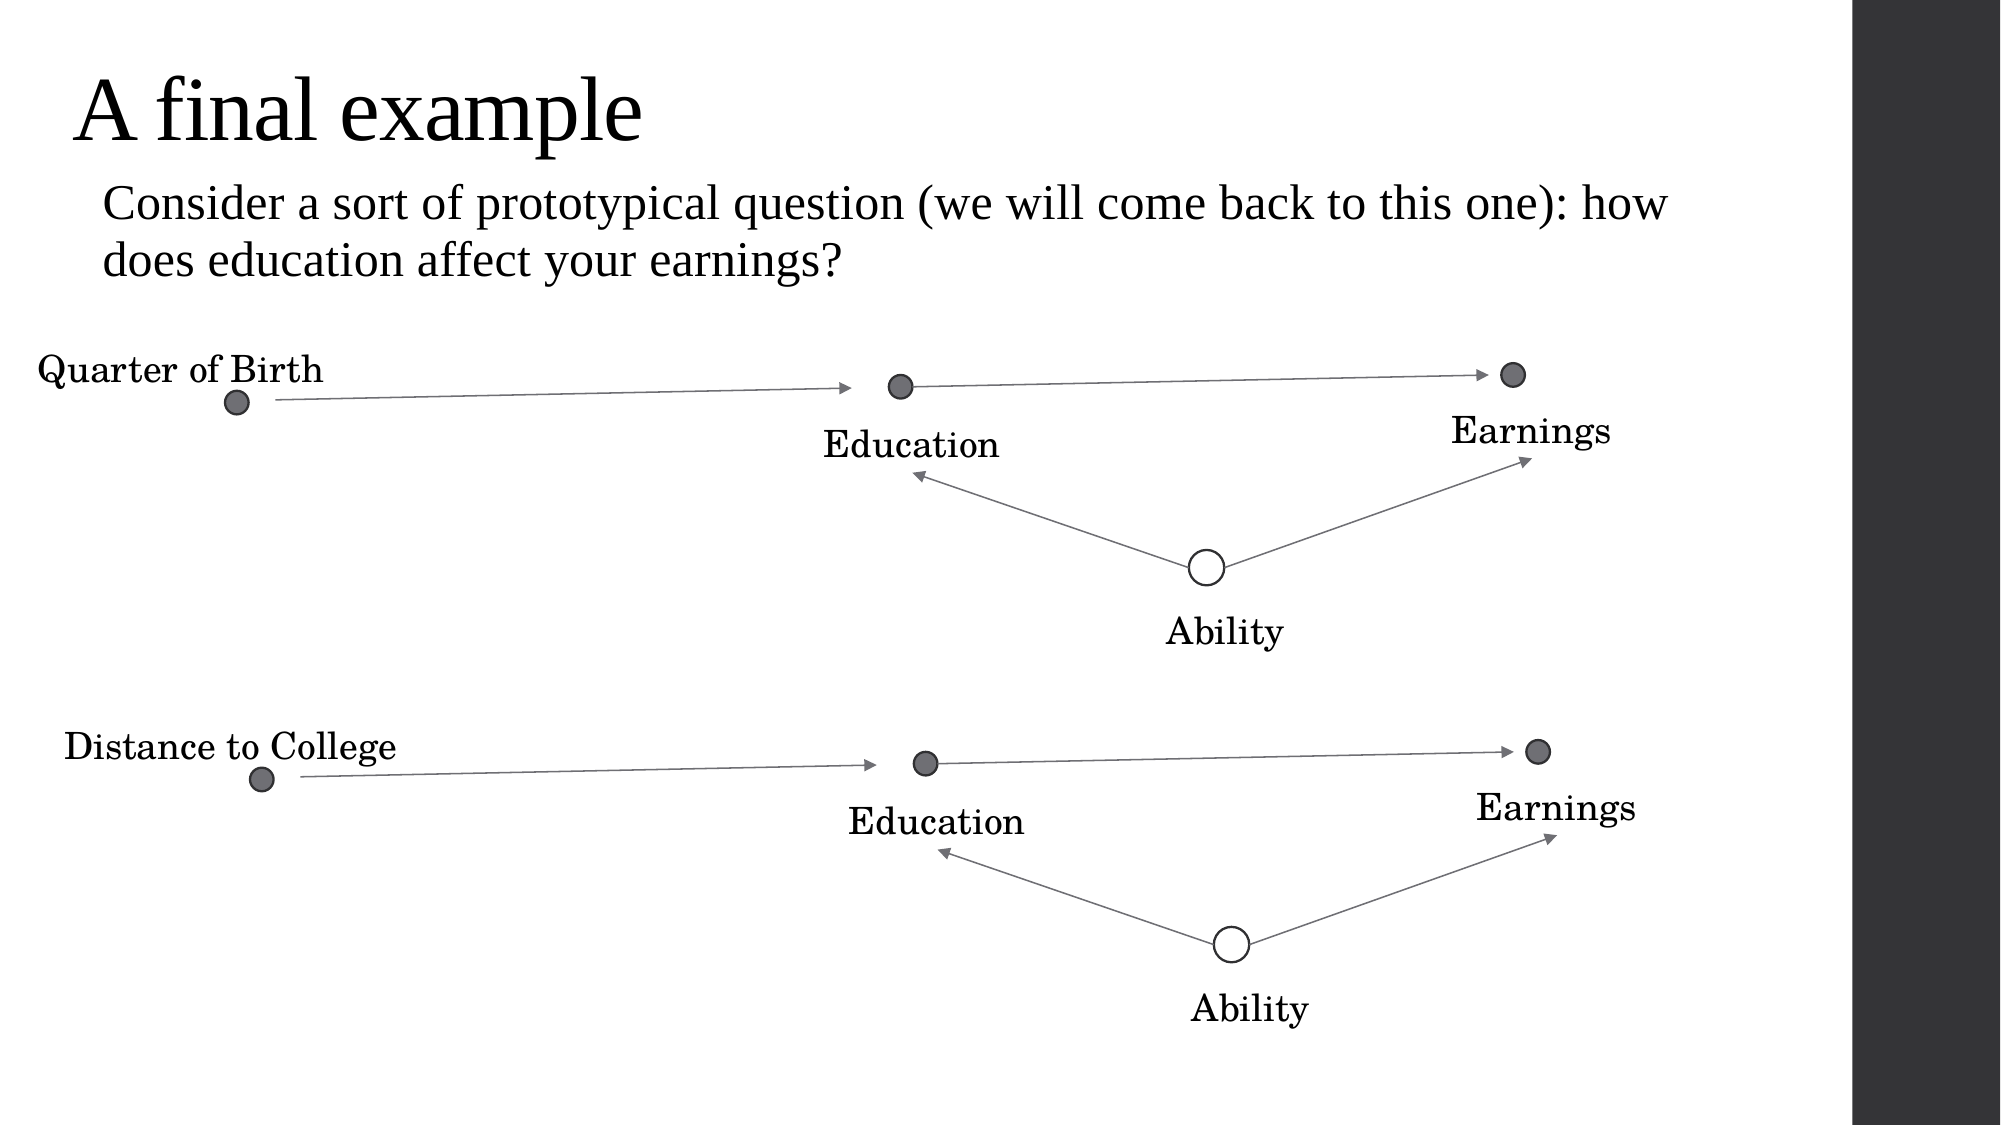

# A final example
Consider a sort of prototypical question (we will come back to this one): how does education affect your earnings?
Quarter of Birth

Earnings
Education

Ability
Distance to College

Earnings
Education

Ability